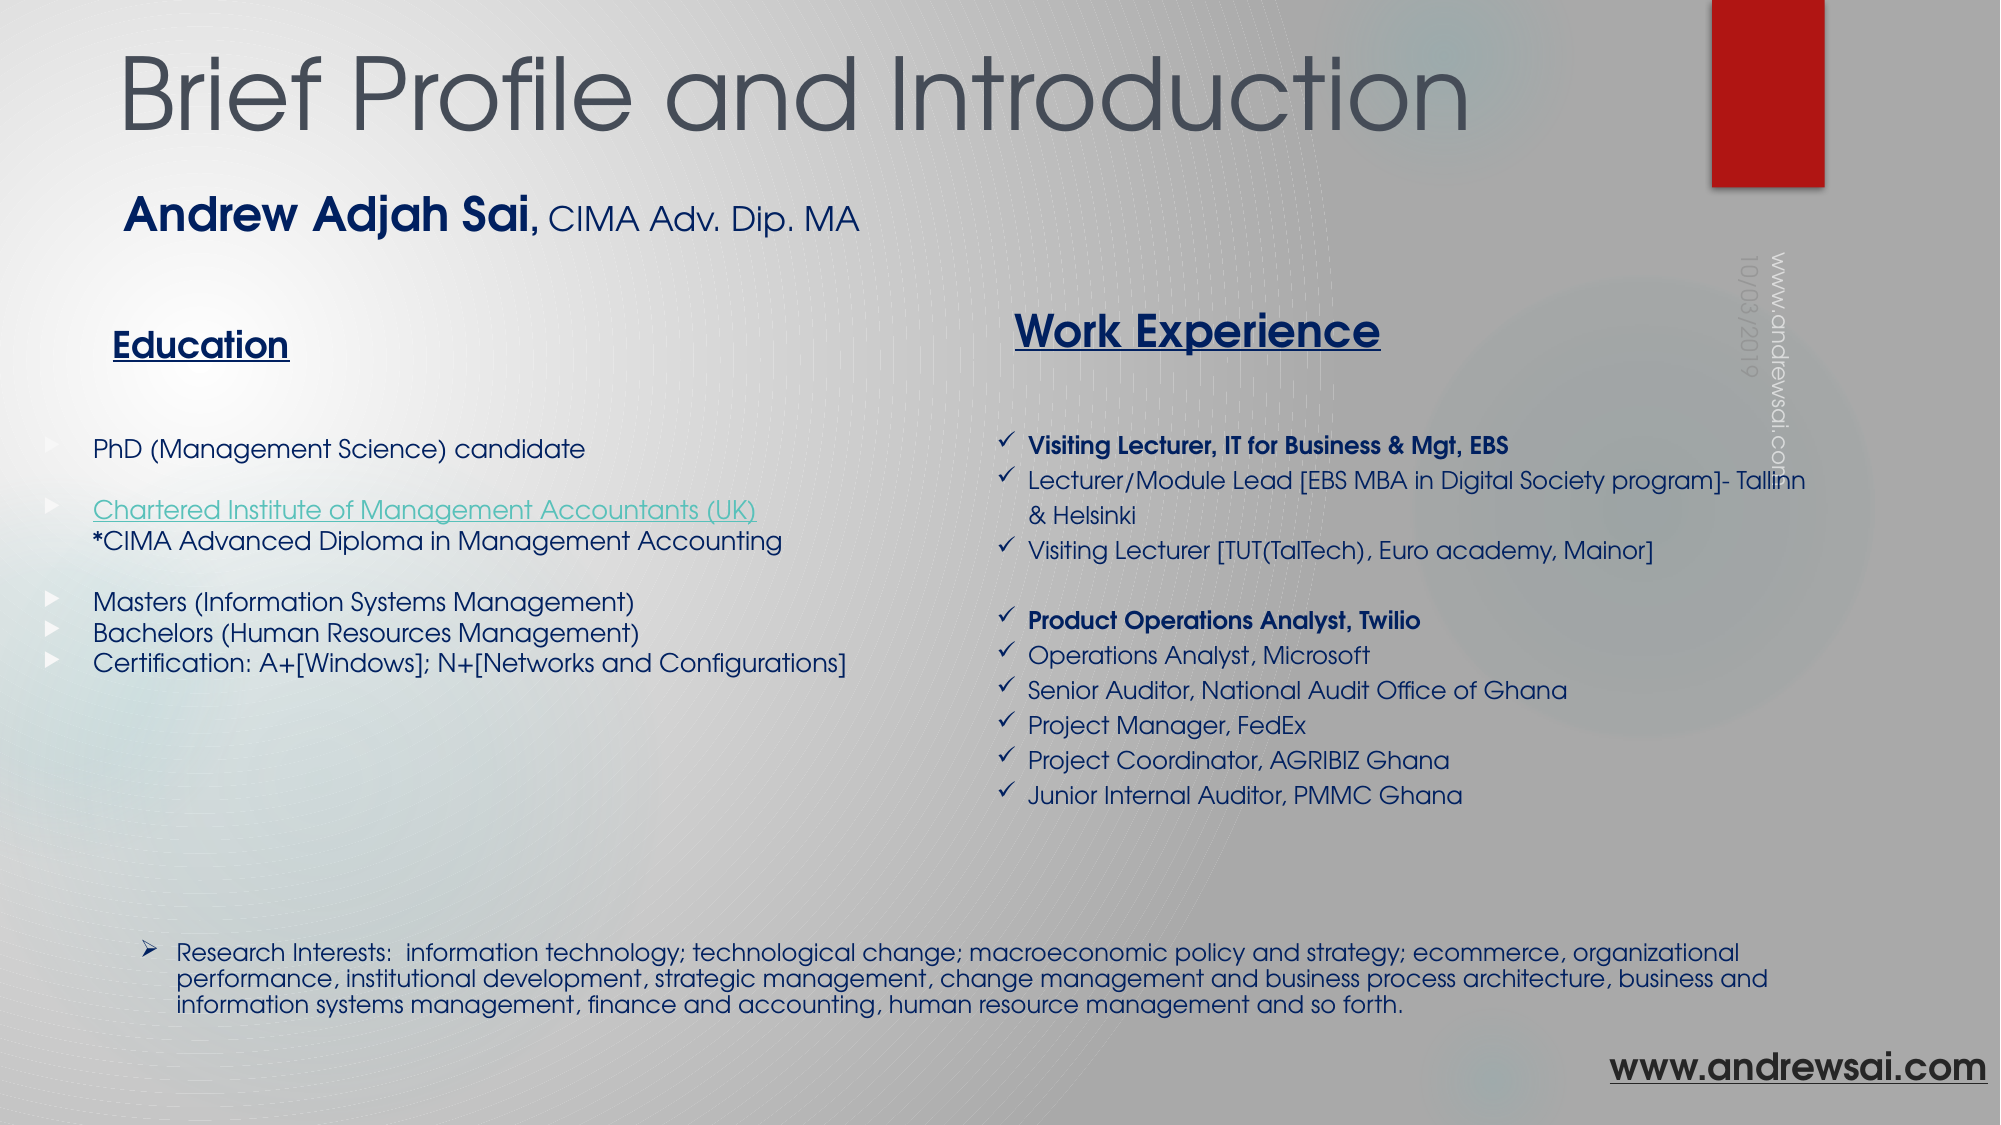

Brief Profile and Introduction

Andrew Adjah Sai, CIMA Adv. Dip. MA

10/03/2019
Work Experience

Education

Visiting Lecturer, IT for Business & Mgt, EBS
Lecturer/Module Lead [EBS MBA in Digital Society program]- Tallinn & Helsinki
Visiting Lecturer [TUT(TalTech), Euro academy, Mainor]

Product Operations Analyst, Twilio
Operations Analyst, Microsoft
Senior Auditor, National Audit Office of Ghana
Project Manager, FedEx
Project Coordinator, AGRIBIZ Ghana
Junior Internal Auditor, PMMC Ghana

PhD (Management Science) candidate

Chartered Institute of Management Accountants (UK)
       *CIMA Advanced Diploma in Management Accounting

Masters (Information Systems Management)
Bachelors (Human Resources Management)
Certification: A+[Windows]; N+[Networks and Configurations]

www.andrewsai.com
Research Interests:  information technology; technological change; macroeconomic policy and strategy; ecommerce, organizational performance, institutional development, strategic management, change management and business process architecture, business and information systems management, finance and accounting, human resource management and so forth.

www.andrewsai.com